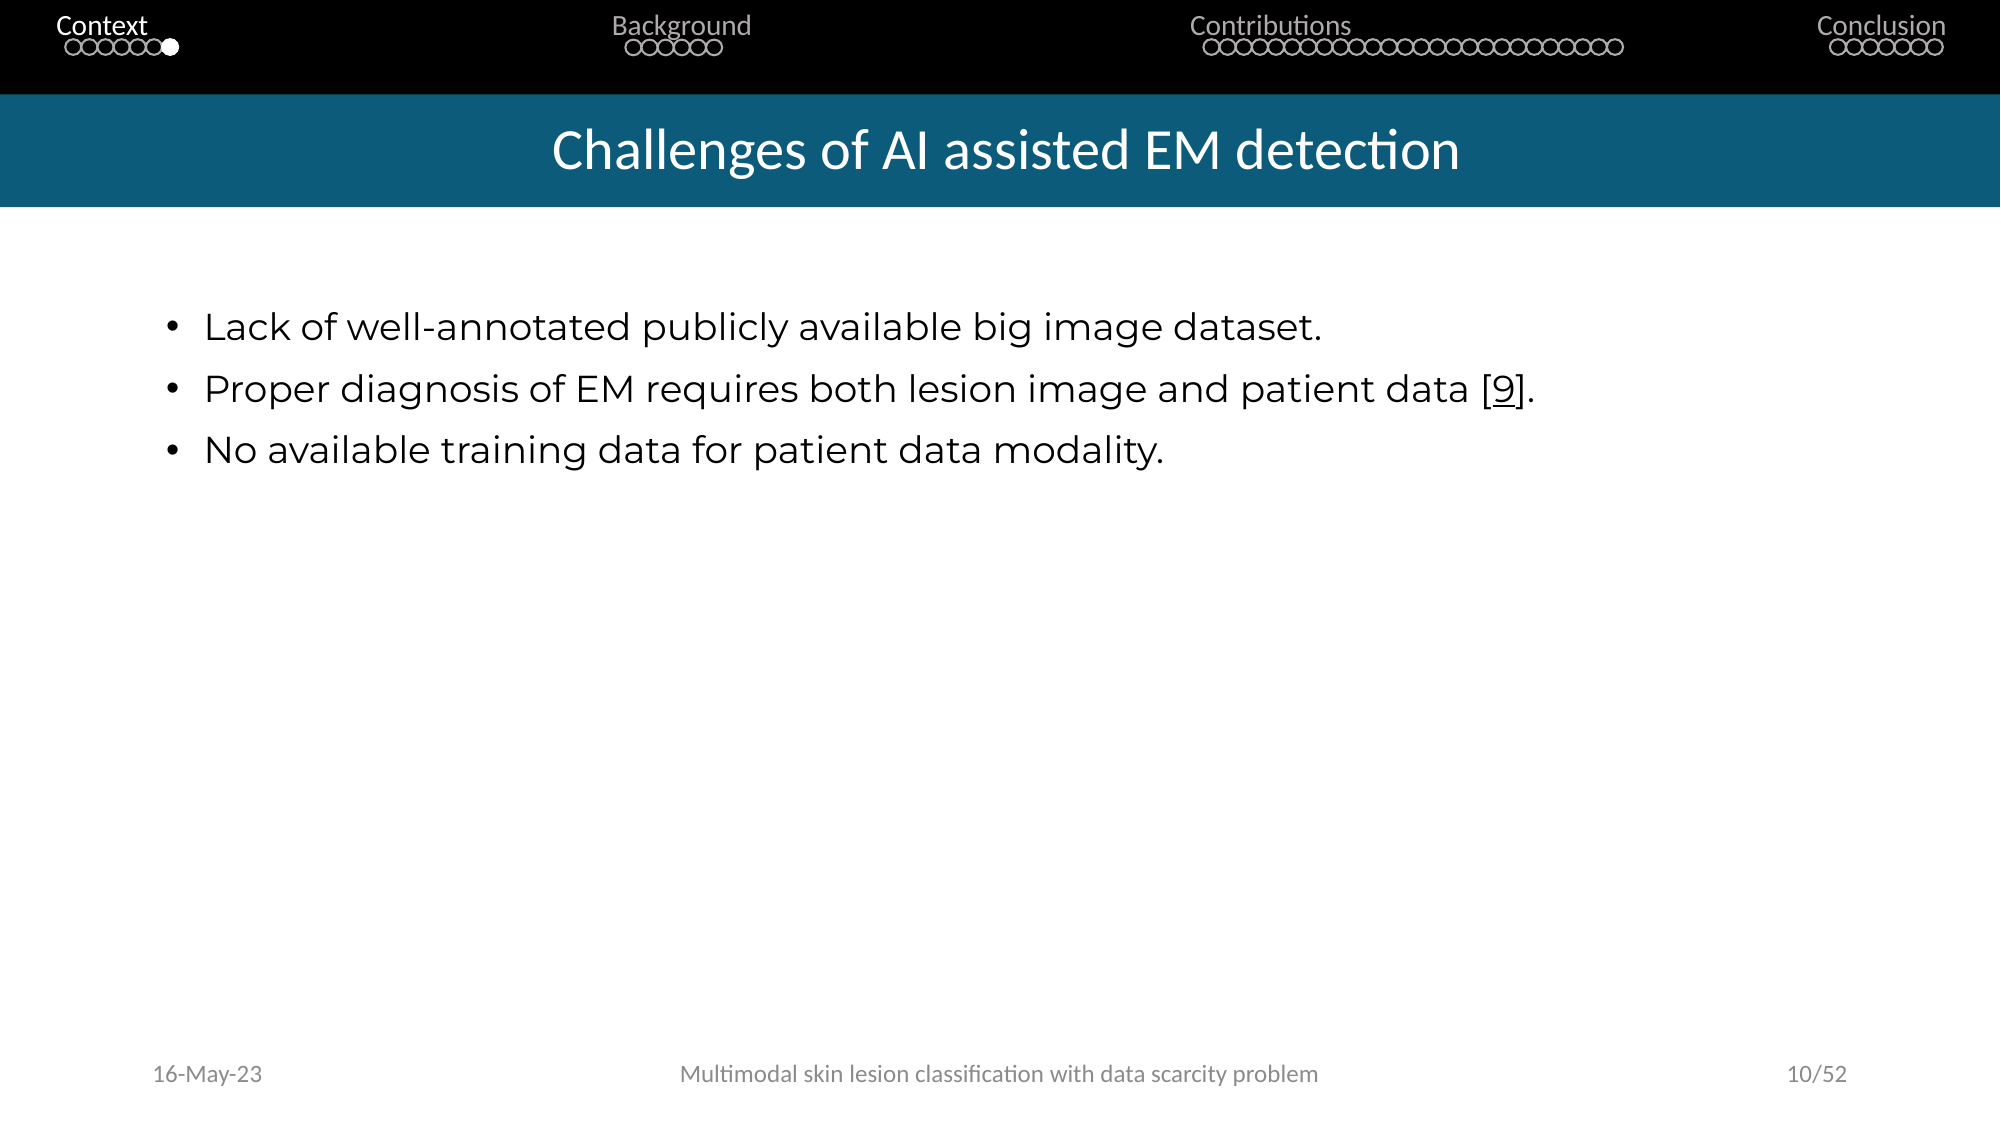

Context
Background
Contributions
Conclusion

# Challenges of AI assisted EM detection
Lack of well-annotated publicly available big image dataset.
Proper diagnosis of EM requires both lesion image and patient data [9].
No available training data for patient data modality.

16-May-23
Multimodal skin lesion classification with data scarcity problem
10/52